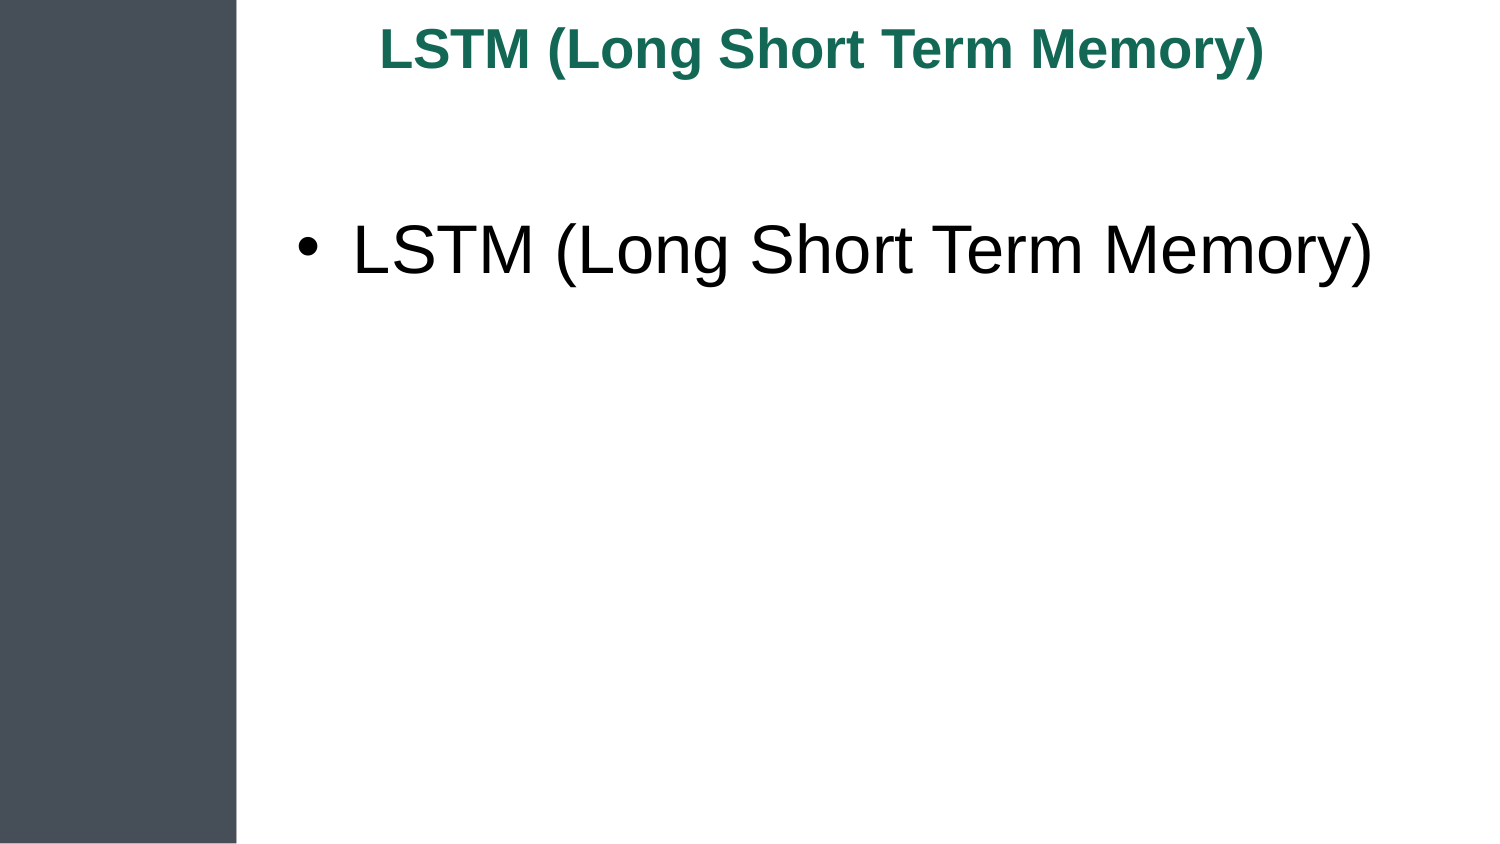

# LSTM (Long Short Term Memory)
LSTM (Long Short Term Memory)